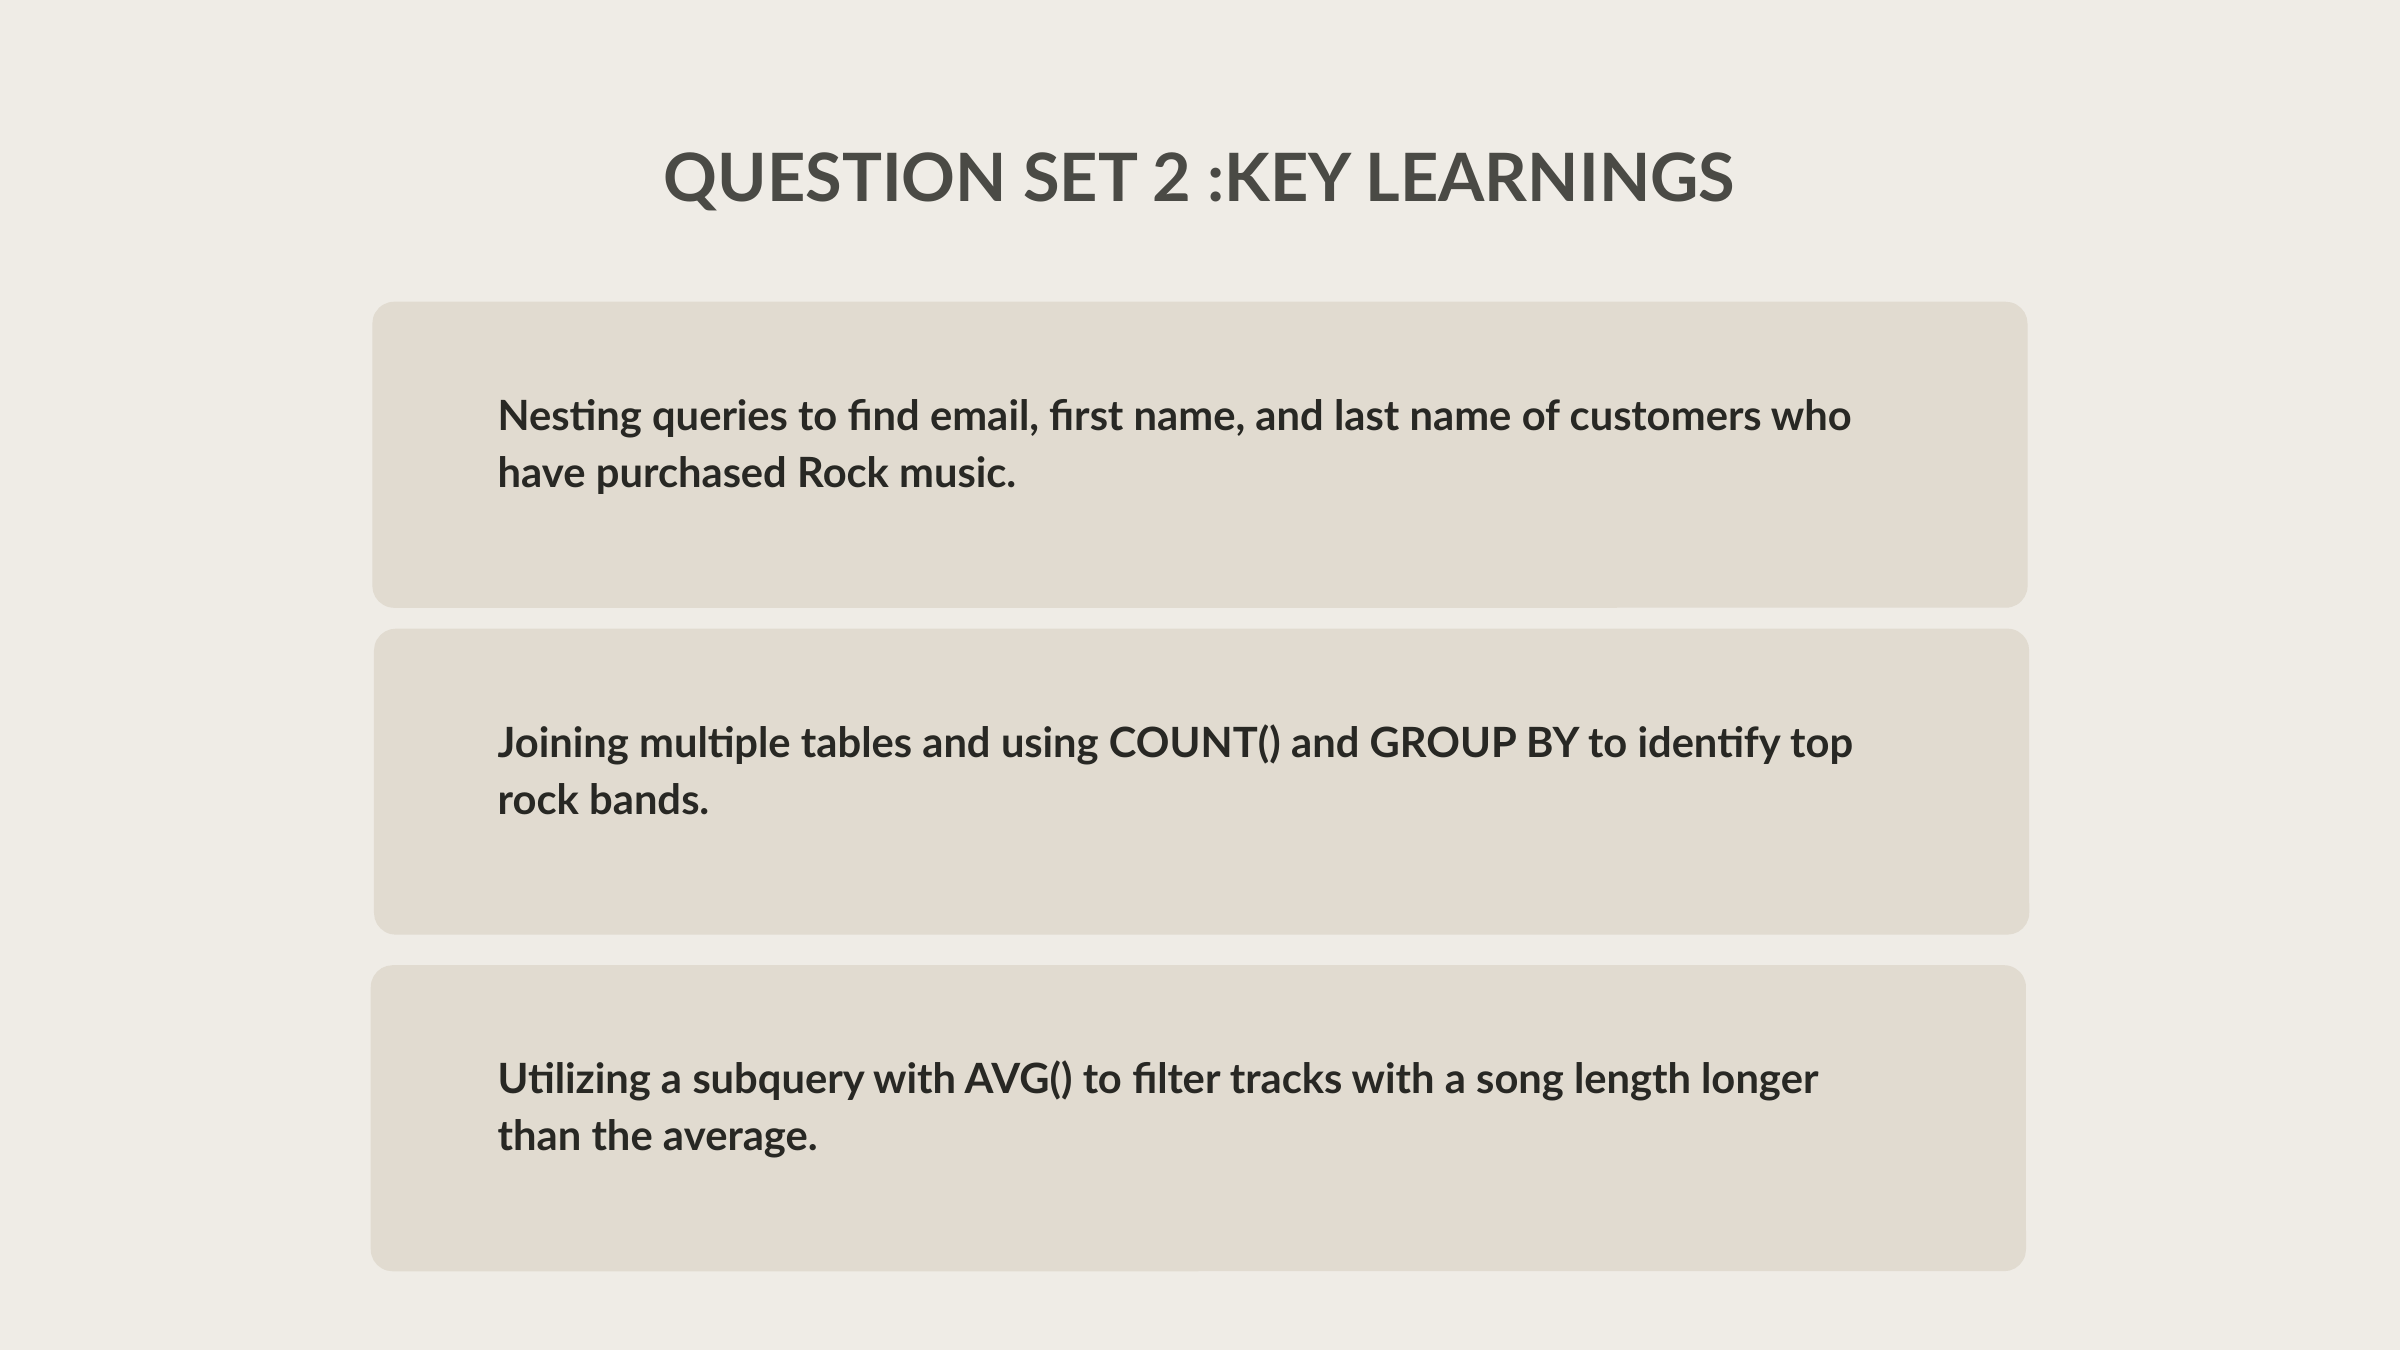

QUESTION SET 2 :KEY LEARNINGS

Nesting queries to find email, first name, and last name of customers who have purchased Rock music.

Joining multiple tables and using COUNT() and GROUP BY to identify top rock bands.

Utilizing a subquery with AVG() to filter tracks with a song length longer than the average.